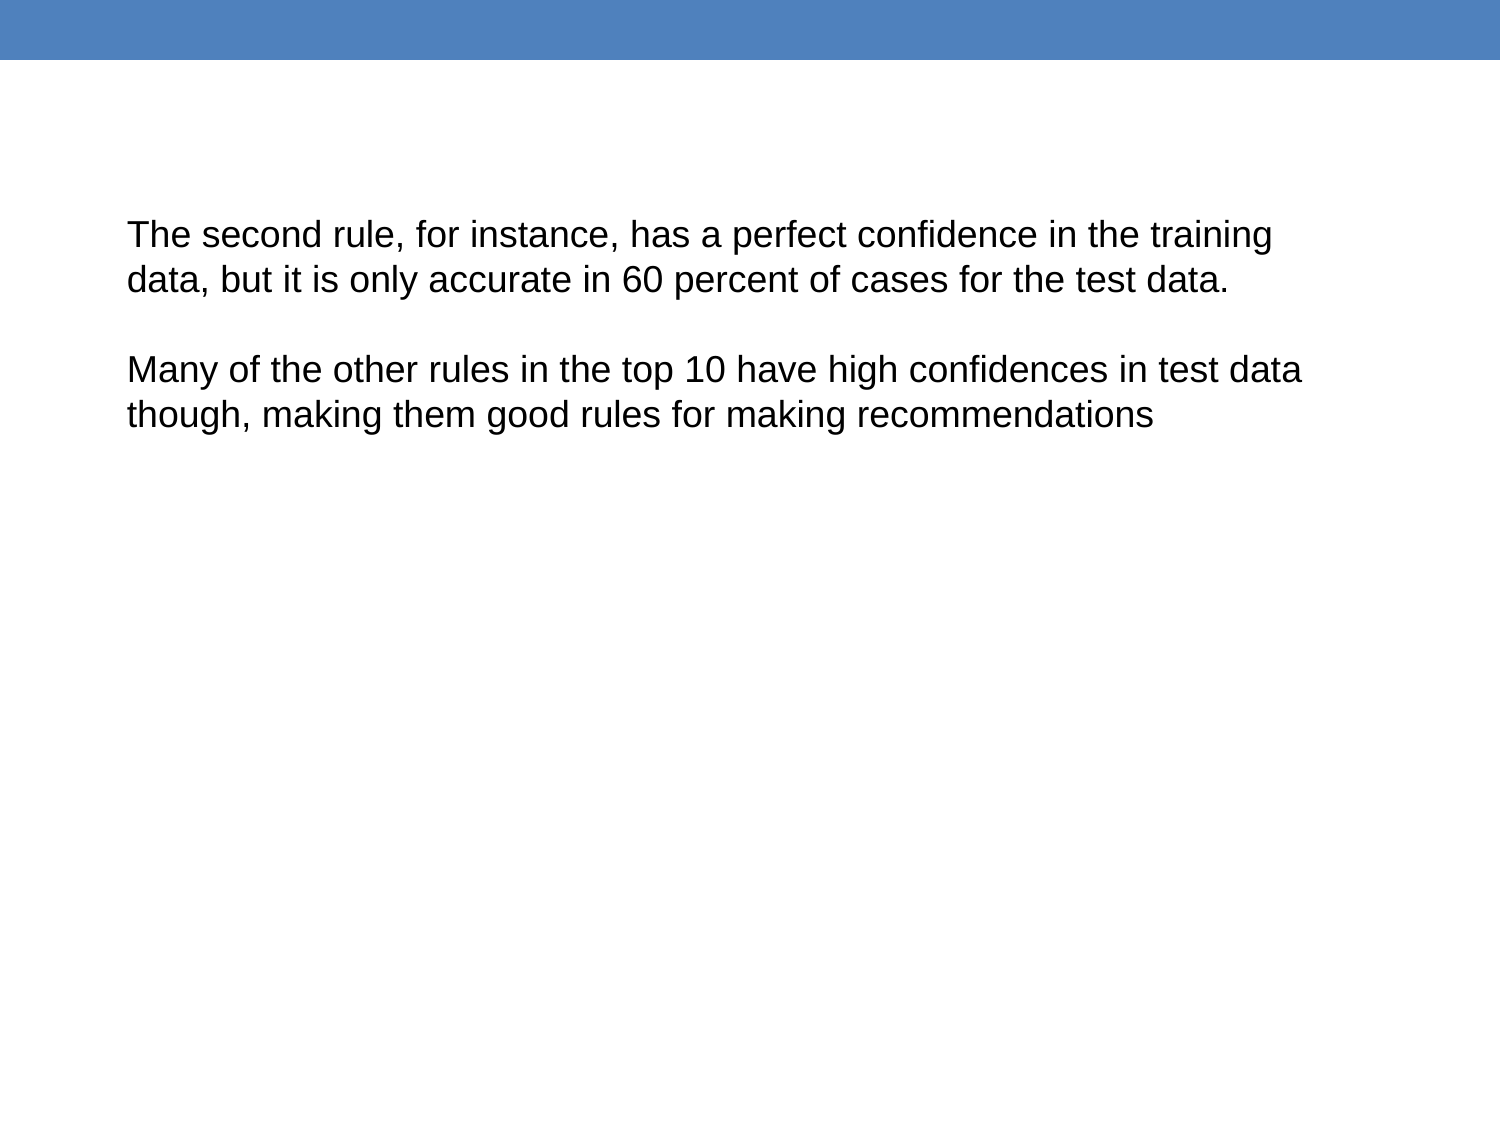

The second rule, for instance, has a perfect confidence in the training data, but it is only accurate in 60 percent of cases for the test data.

Many of the other rules in the top 10 have high confidences in test data though, making them good rules for making recommendations